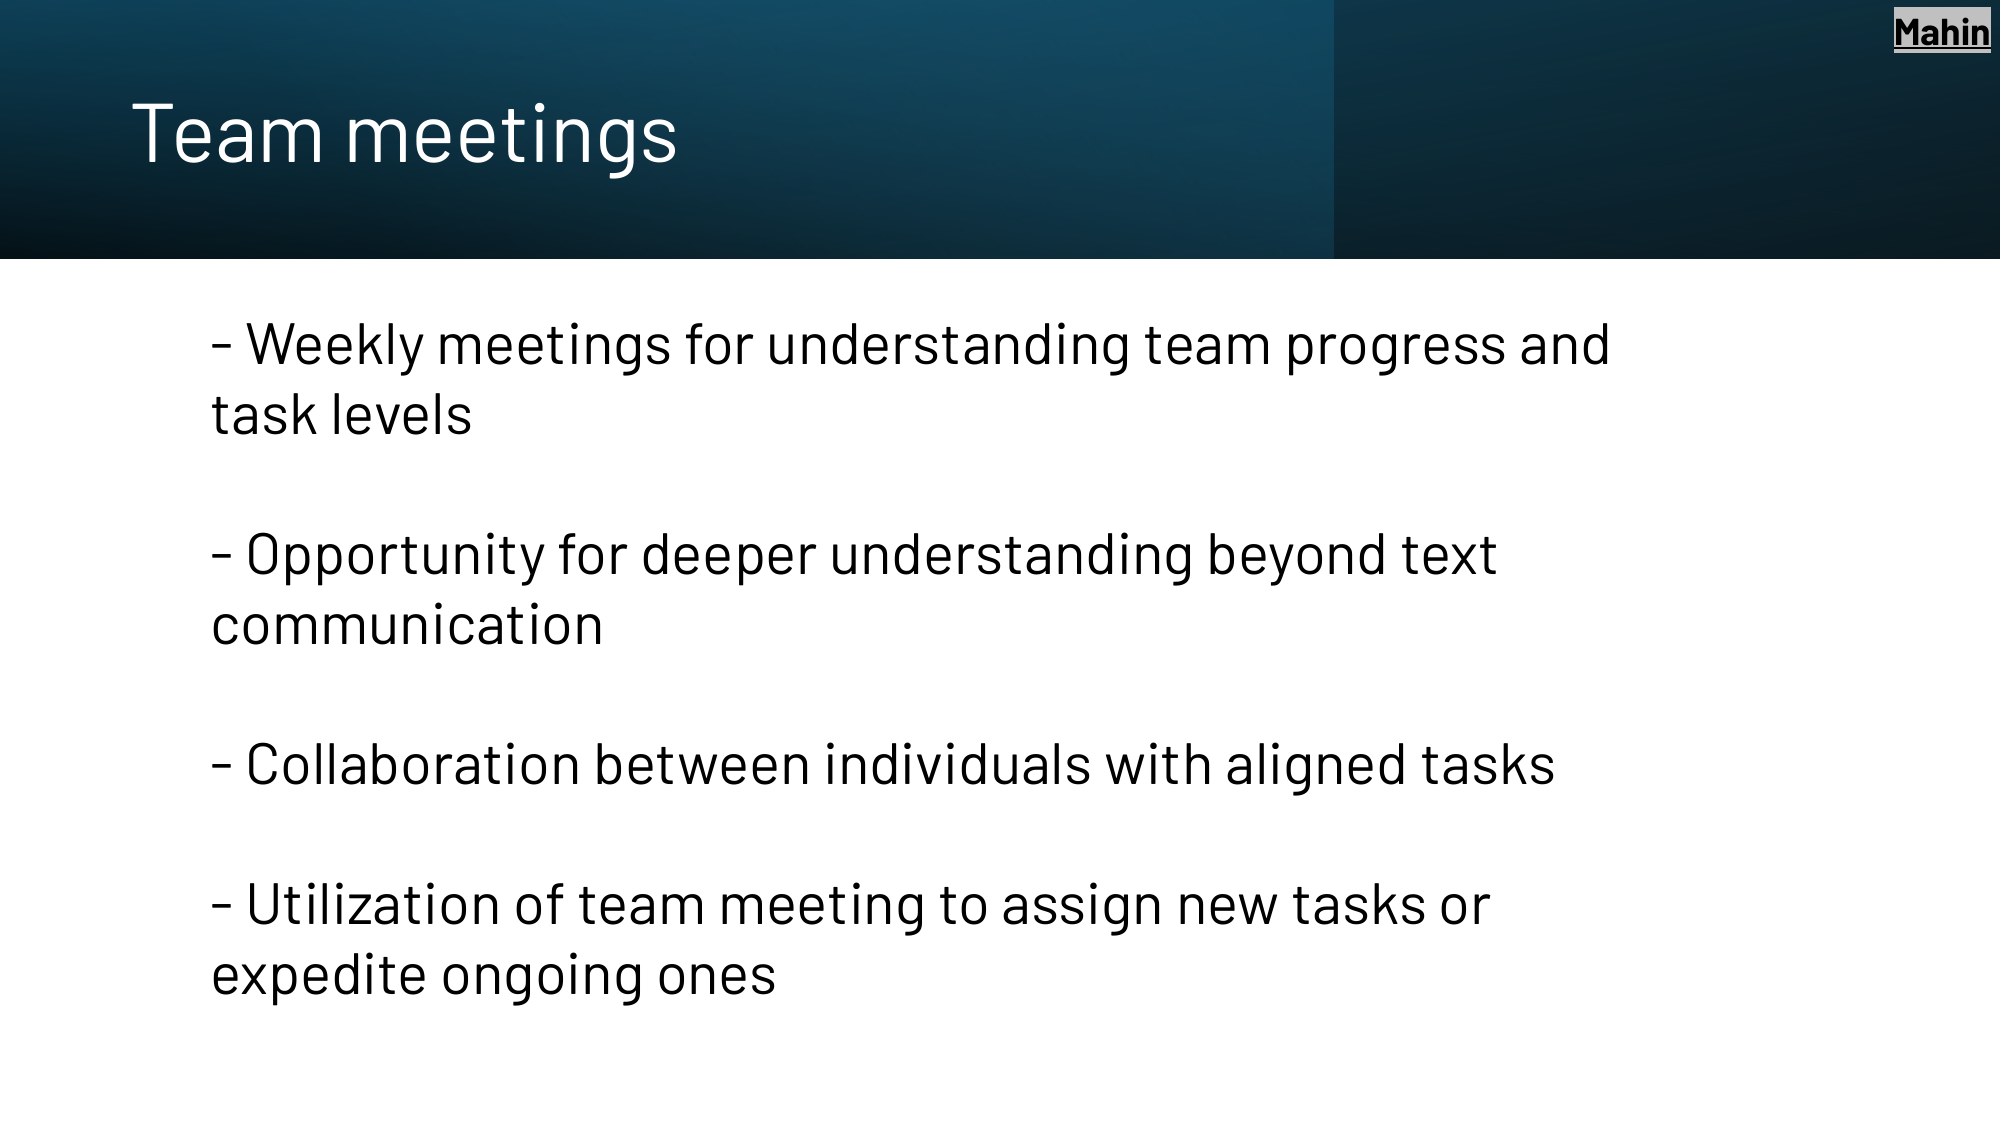

Mahin
# Team meetings
- Weekly meetings for understanding team progress and task levels

- Opportunity for deeper understanding beyond text communication

- Collaboration between individuals with aligned tasks

- Utilization of team meeting to assign new tasks or expedite ongoing ones